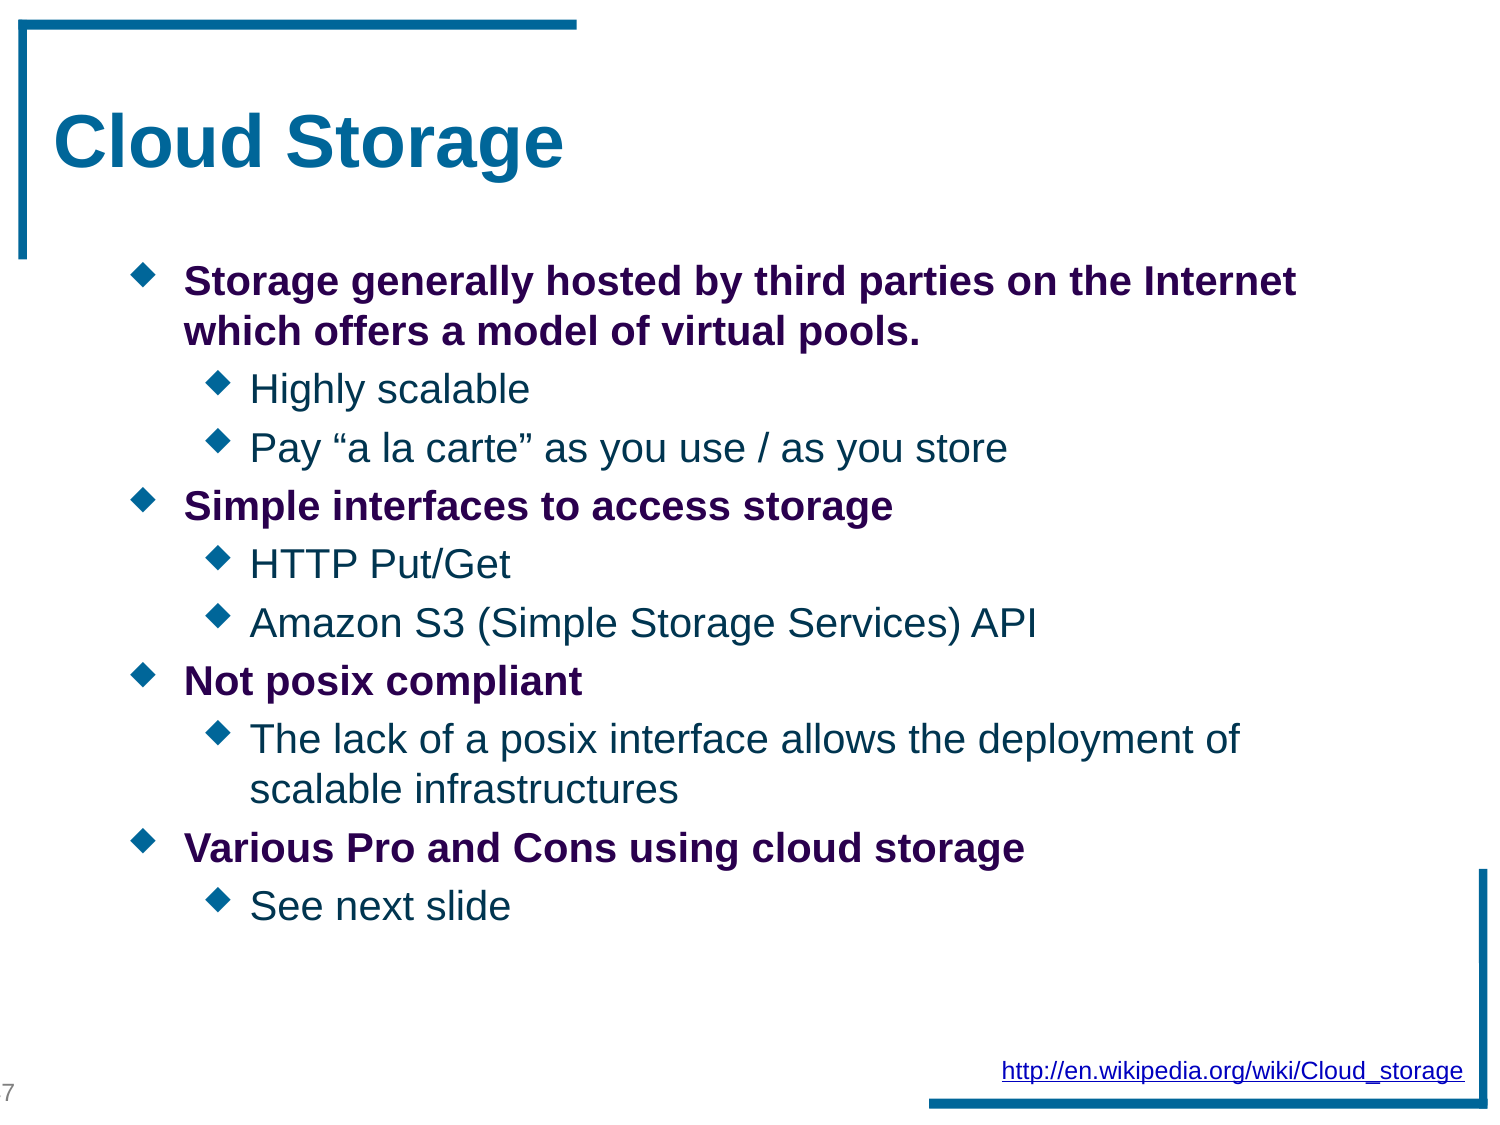

# Cloud Storage
Storage generally hosted by third parties on the Internet which offers a model of virtual pools.
Highly scalable
Pay “a la carte” as you use / as you store
Simple interfaces to access storage
HTTP Put/Get
Amazon S3 (Simple Storage Services) API
Not posix compliant
The lack of a posix interface allows the deployment of scalable infrastructures
Various Pro and Cons using cloud storage
See next slide
http://en.wikipedia.org/wiki/Cloud_storage